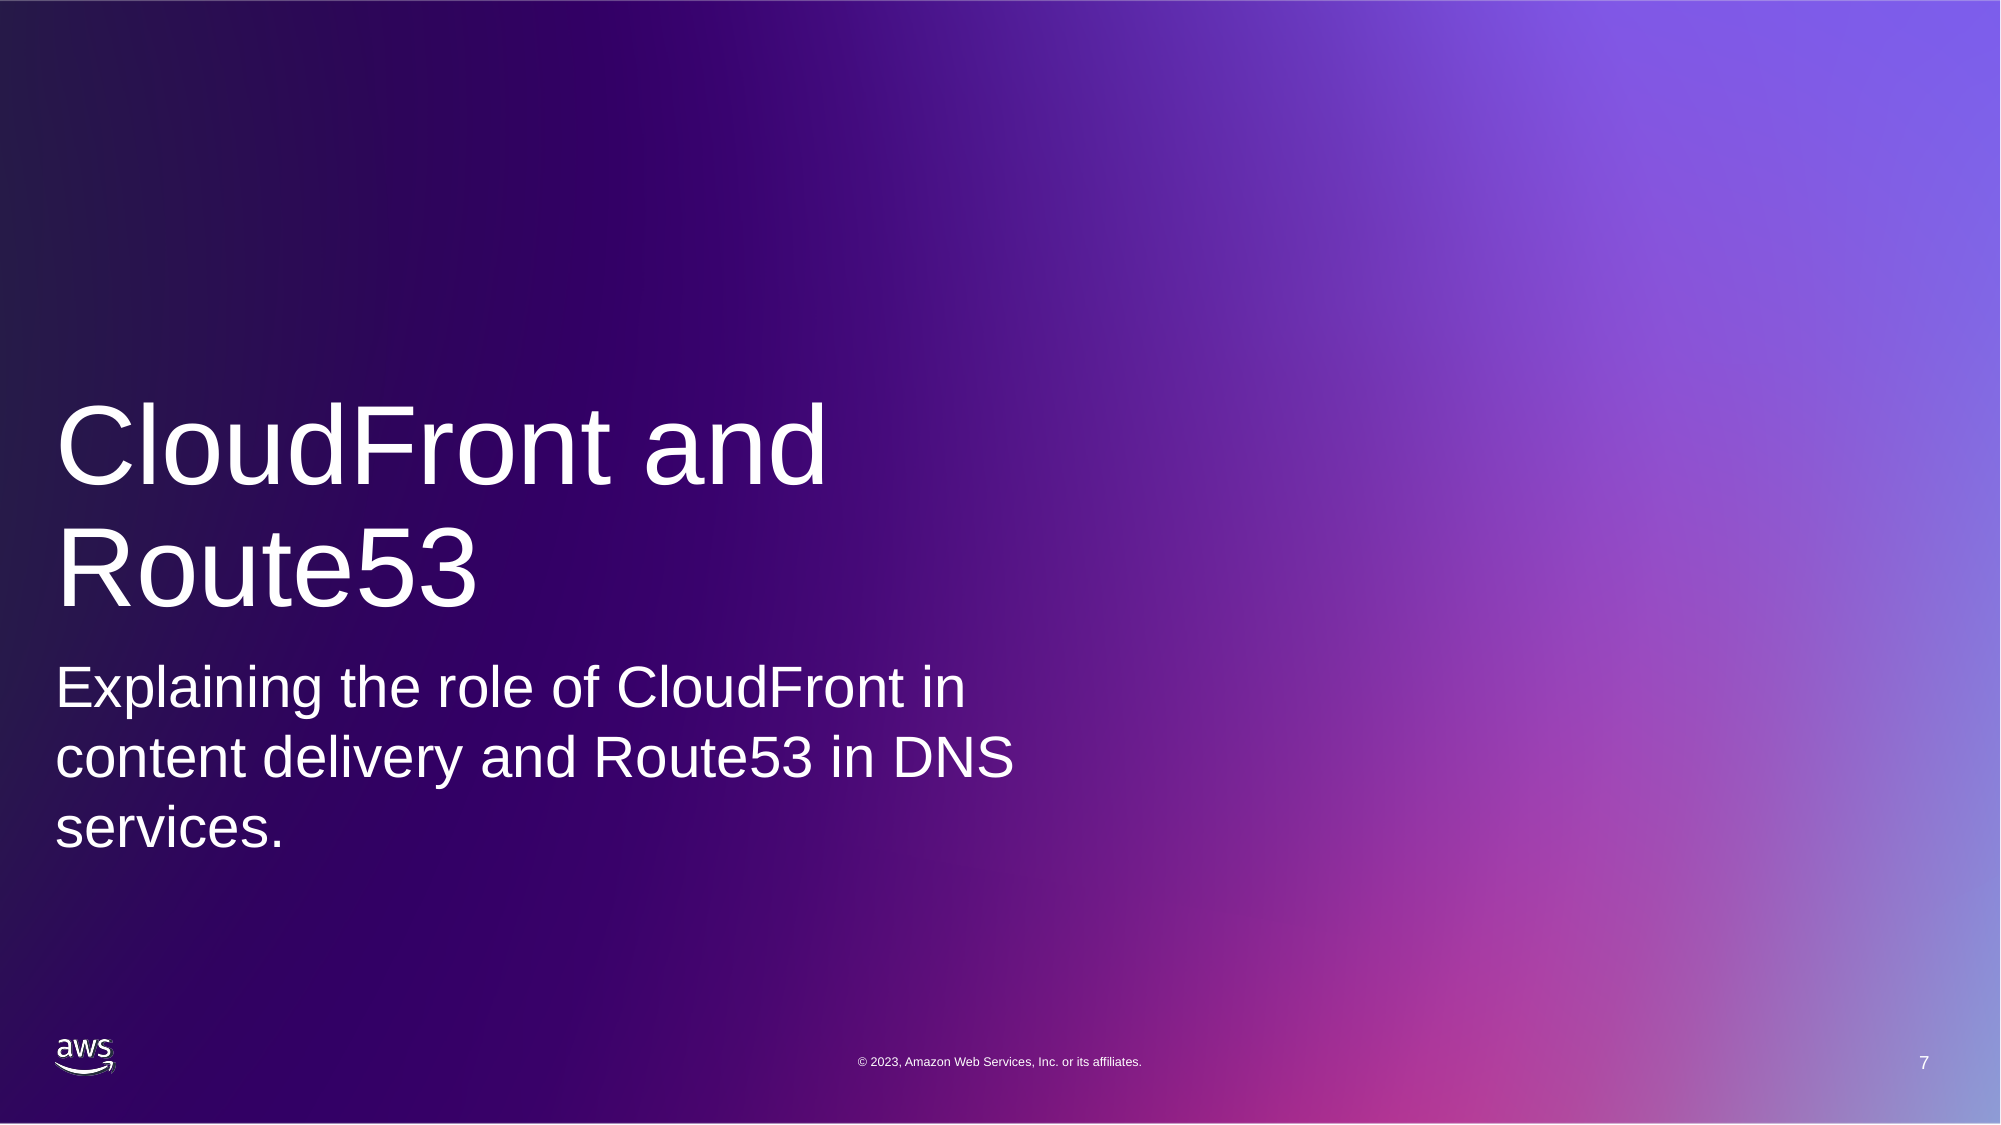

# CloudFront and Route53
Explaining the role of CloudFront in content delivery and Route53 in DNS services.
© 2023, Amazon Web Services, Inc. or its affiliates.
7